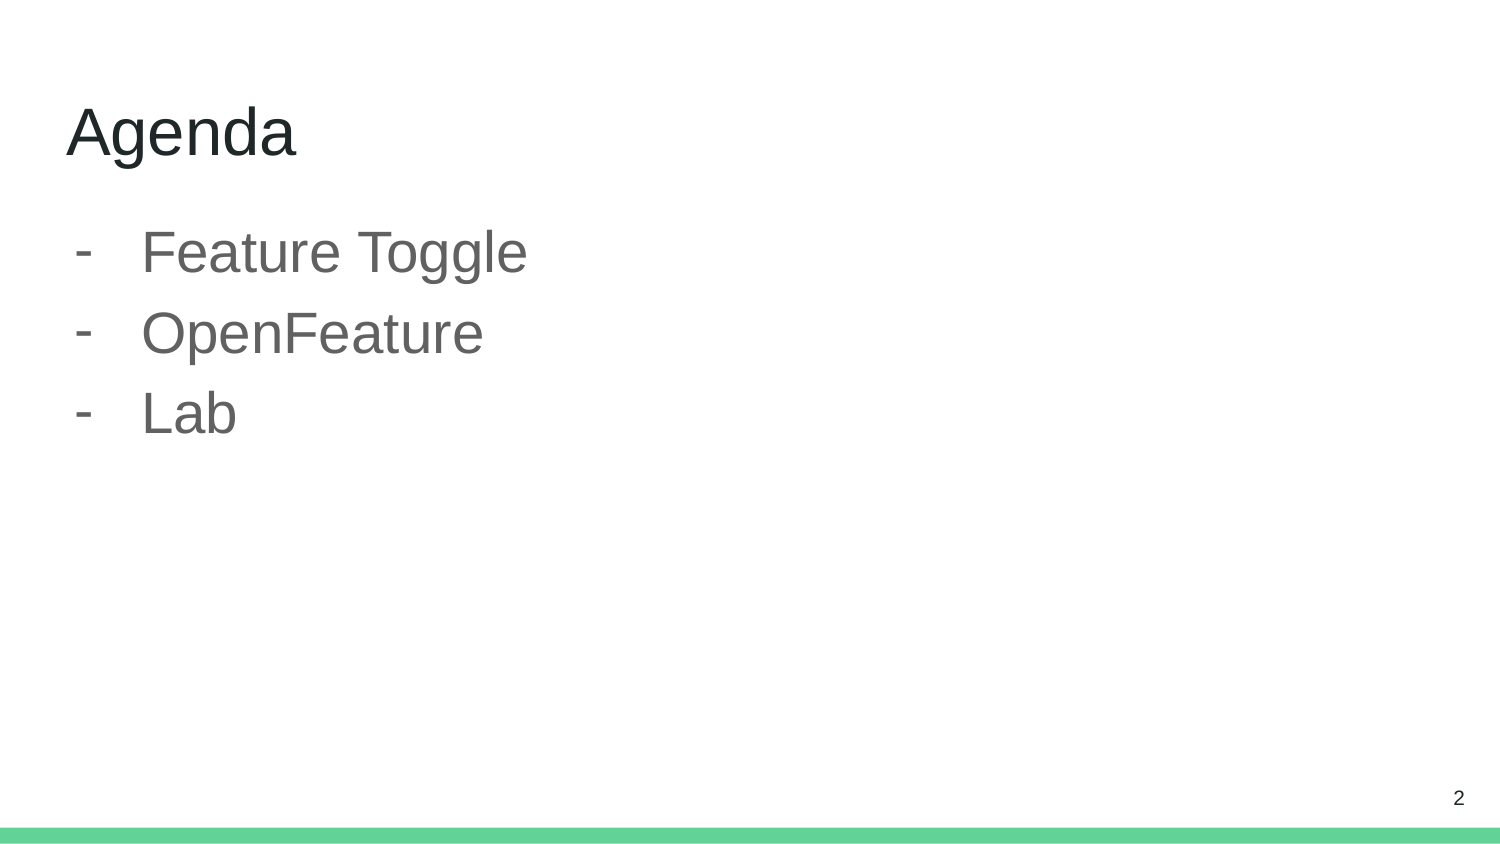

# Agenda
Feature Toggle
OpenFeature
Lab

2